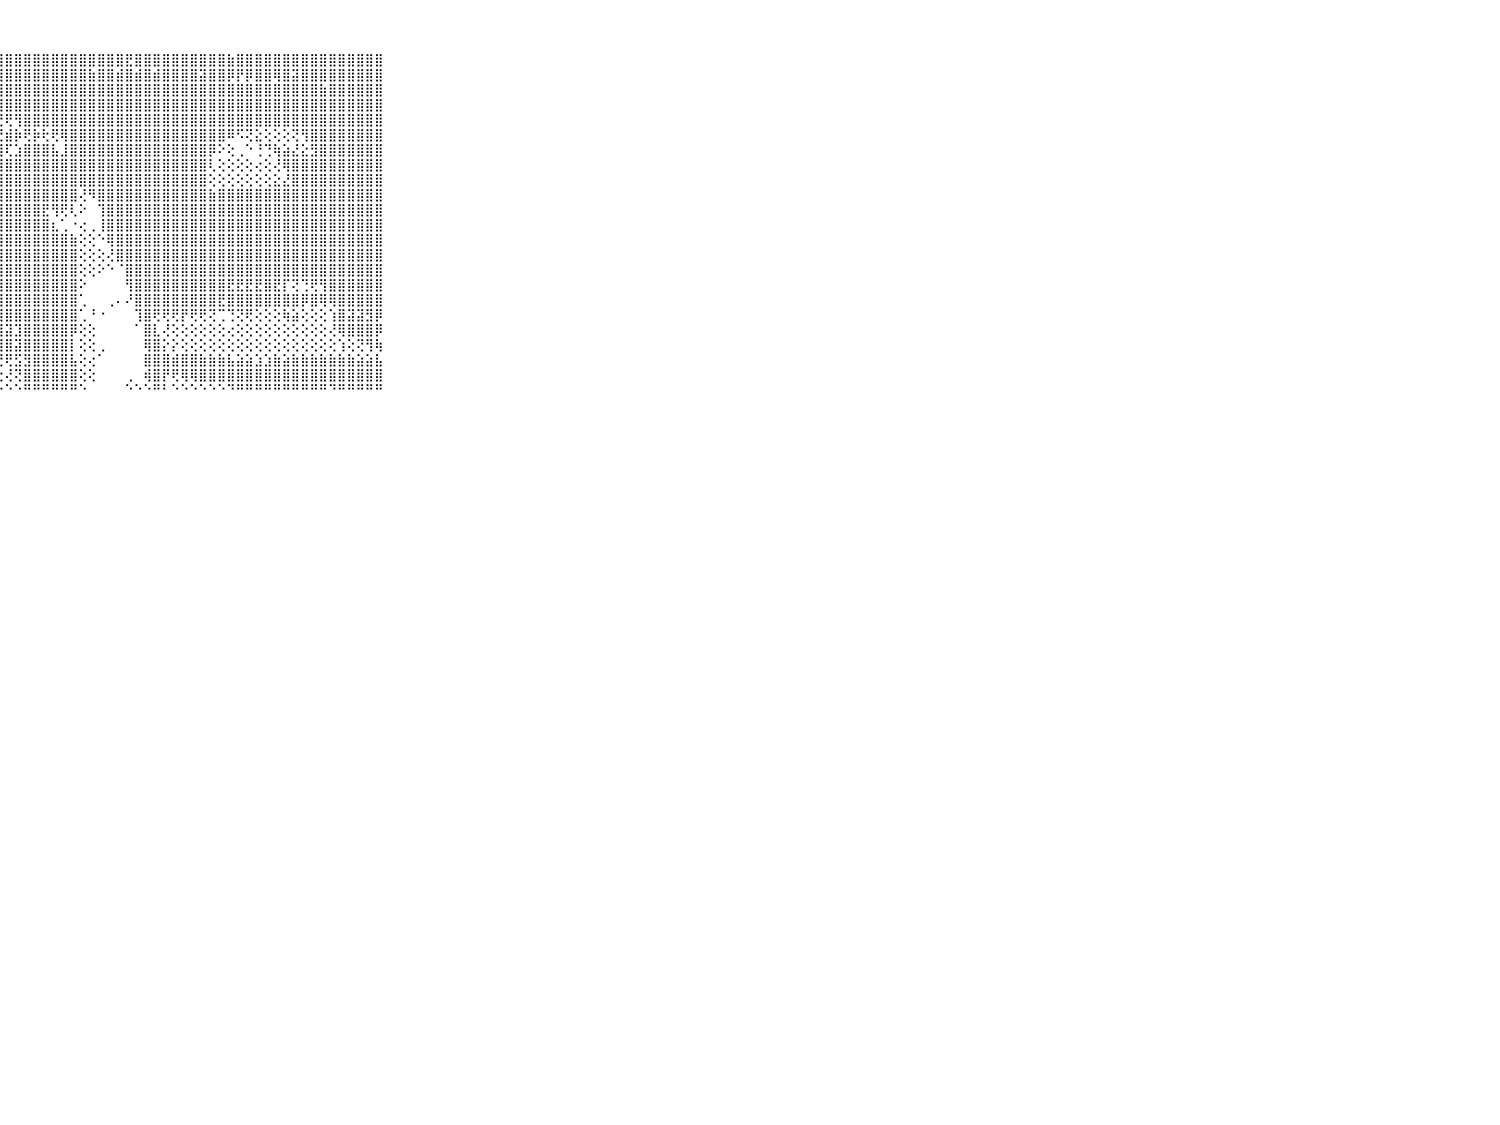

⠀⠀⠀⠀⠀⠀⠀⠀⠀⠀⠀⣼⣿⣿⣿⣿⣿⣿⣿⣿⣿⣿⣿⣿⣿⣿⣿⣿⣿⣿⣿⣿⣿⣿⣿⣿⣿⣿⣿⣿⣿⣟⣿⣿⣿⣿⣿⣿⣿⣿⣿⣿⣷⣿⣿⣿⣿⣿⣿⣿⣿⣿⣿⣿⣿⣿⣿⣿⣿⠀⠀⠀⠀⠀⠀⠀⠀⠀⠀⠀⠀
⠀⠀⠀⠀⠀⠀⠀⠀⠀⠀⠀⣿⣿⣿⣿⣿⣿⣿⣿⣿⣿⣿⣿⣿⣿⣿⣿⣿⣿⣿⣿⣿⣿⣿⣿⣿⣿⣷⣿⣿⣾⣿⣾⣿⣾⣿⣿⣿⣿⣽⣿⣿⡿⡟⡿⣿⣿⢿⣿⣽⣿⣿⣿⣿⣿⣿⣿⣿⣿⠀⠀⠀⠀⠀⠀⠀⠀⠀⠀⠀⠀
⠀⠀⠀⠀⠀⠀⠀⠀⠀⠀⠀⣿⣿⣿⣿⣿⣿⣿⣿⣿⣿⣿⣿⣿⣿⣿⣿⣿⣿⣿⣿⣿⣿⣿⣿⣿⣿⣿⣿⣿⣿⣿⣿⣿⣿⣿⣿⣿⣿⣿⣿⣿⣿⣿⣿⣿⣿⣿⣿⣿⣿⣿⣷⣿⣿⣿⣿⣿⣿⠀⠀⠀⠀⠀⠀⠀⠀⠀⠀⠀⠀
⠀⠀⠀⠀⠀⠀⠀⠀⠀⠀⠀⣿⣿⣿⣿⣿⣿⣿⣿⣿⣿⣿⣿⣿⣿⣿⣿⣿⣿⣿⣿⣿⣿⣿⣿⣿⣿⣿⣿⣿⣿⣿⣿⣿⣿⣿⣿⣿⣿⣿⣿⣿⣿⣿⣿⣿⣿⣿⣿⣿⣿⣿⣿⣿⣿⣿⣿⣿⣿⠀⠀⠀⠀⠀⠀⠀⠀⠀⠀⠀⠀
⠀⠀⠀⠀⠀⠀⠀⠀⠀⠀⠀⣿⣿⣿⣿⣿⣿⣿⣿⣿⣿⣿⡿⣟⢯⣏⢮⣝⢟⢻⣿⣿⣿⣿⣿⣿⣿⣿⣿⣿⣿⣿⣿⣿⣿⣿⣿⣿⣿⣿⣿⣿⣿⣿⣿⣿⣿⣿⣿⣿⣿⣿⣿⣿⣿⣿⣿⣿⣿⠀⠀⠀⠀⠀⠀⠀⠀⠀⠀⠀⠀
⠀⠀⠀⠀⠀⠀⠀⠀⠀⠀⠀⣿⣿⣿⣿⣿⣿⣿⣿⣿⡿⢝⣝⣑⣑⣕⣙⣝⣾⡷⢟⡷⢗⢟⢿⣿⣿⣿⣿⣿⣿⣿⣿⣿⣿⣿⣿⣿⣿⣿⣿⣿⠿⠫⢝⣕⢕⢕⢕⢝⢻⣿⣿⣿⣿⣿⣿⣿⣿⠀⠀⠀⠀⠀⠀⠀⠀⠀⠀⠀⠀
⠀⠀⠀⠀⠀⠀⠀⠀⠀⠀⠀⣿⣿⣿⣿⣿⣿⣿⣿⢏⣵⢕⢕⢕⢕⢕⢱⣿⢏⣱⣿⣿⣿⣧⣸⣿⣿⣿⣿⣿⣿⣿⣿⣿⣿⣿⣿⣿⣿⣿⡿⠕⢕⢀⠑⢘⢙⢷⣵⣜⣕⣻⣿⣿⣿⣿⣿⣿⣿⠀⠀⠀⠀⠀⠀⠀⠀⠀⠀⠀⠀
⠀⠀⠀⠀⠀⠀⠀⠀⠀⠀⠀⣿⣿⣿⣿⣿⣿⣿⣿⣿⣷⣷⣧⣵⣾⣷⣸⣿⣿⣿⣿⣿⣿⣿⣿⣿⣿⣿⣿⣿⣿⣿⣿⣿⣿⣿⣿⣿⣿⣿⢇⢕⢕⢕⢕⢔⢕⢜⢿⣿⣿⣿⣿⣿⣿⣿⣿⣿⣿⠀⠀⠀⠀⠀⠀⠀⠀⠀⠀⠀⠀
⠀⠀⠀⠀⠀⠀⠀⠀⠀⠀⠀⣿⣿⣿⣿⣿⣿⣿⣿⣿⣿⣿⣿⣿⣿⣿⣿⣿⣿⣿⣿⣿⣿⣿⣿⣿⣿⣿⣿⣿⣿⣿⣿⣿⣿⣿⣿⣿⣿⣿⢕⢕⢕⢕⢕⢕⢕⣕⣜⣿⣿⣿⣿⣿⣿⣿⣿⣿⣿⠀⠀⠀⠀⠀⠀⠀⠀⠀⠀⠀⠀
⠀⠀⠀⠀⠀⠀⠀⠀⠀⠀⠀⣿⣿⣿⣿⣿⣿⣿⣿⣿⣿⣿⣿⣿⣿⣿⣿⣿⣿⣿⣿⣿⣿⣿⣿⣿⢜⠻⣿⣿⣿⣿⣿⣿⣿⣿⣿⣿⣿⣿⣷⣿⣿⣿⣿⣿⣿⣿⣿⣿⣿⣿⣿⣿⣿⣿⣿⣿⣿⠀⠀⠀⠀⠀⠀⠀⠀⠀⠀⠀⠀
⠀⠀⠀⠀⠀⠀⠀⠀⠀⠀⠀⣿⣿⣿⣿⣿⣿⣿⣿⣿⣿⣿⣿⣿⣿⣿⣿⣿⣿⣿⣿⣿⣟⢻⢟⢇⠕⠀⢹⣿⣿⣿⣿⣿⣿⣿⣿⣿⣿⣿⣿⣿⣿⣿⣿⣿⣿⣿⣿⣿⣿⣿⣿⣿⣿⣿⣿⣿⣿⠀⠀⠀⠀⠀⠀⠀⠀⠀⠀⠀⠀
⠀⠀⠀⠀⠀⠀⠀⠀⠀⠀⠀⣿⣿⣿⣿⣿⣿⣿⣿⣿⣿⣿⣿⣿⣿⣿⣿⣿⣿⣿⣿⣿⣿⣆⢁⠐⢔⢀⢸⣿⣿⣿⣿⣿⣿⣿⣿⣿⣿⣿⣿⣿⣿⣿⣿⣿⣿⣿⣿⣿⣿⣿⣿⣿⣿⣿⣿⣿⣿⠀⠀⠀⠀⠀⠀⠀⠀⠀⠀⠀⠀
⠀⠀⠀⠀⠀⠀⠀⠀⠀⠀⠀⣿⣿⣿⣿⣿⣿⣿⣿⣿⣿⣿⣿⣿⣿⣿⣿⣿⣿⣿⣿⣿⣿⣿⣿⣷⢕⢕⠑⢿⣿⣿⣿⣿⣿⣿⣿⣿⣿⣿⣿⣿⣿⣿⣿⣿⣿⣿⣿⣿⣿⣿⣿⣿⣿⣿⣿⣿⣿⠀⠀⠀⠀⠀⠀⠀⠀⠀⠀⠀⠀
⠀⠀⠀⠀⠀⠀⠀⠀⠀⠀⠀⣿⣿⣿⣿⣿⣿⣿⣿⣿⣿⣿⣿⣿⣿⣿⣿⣿⣿⣿⣿⣿⣿⣿⣿⣿⢕⢕⢕⢜⣿⣿⣿⣿⣿⣿⣿⣿⣿⣿⣿⣿⣿⣿⣿⣿⣿⣿⣿⣿⣿⣿⣿⣿⣿⣿⣿⣿⣿⠀⠀⠀⠀⠀⠀⠀⠀⠀⠀⠀⠀
⠀⠀⠀⠀⠀⠀⠀⠀⠀⠀⠀⣿⣿⣿⣿⣿⣿⣿⣿⣿⣿⣿⣿⣿⣿⣿⣿⣿⣿⣿⣿⣿⣿⣿⣿⣿⢕⢕⠕⠑⠈⣿⣿⣿⣿⣿⣿⣿⣿⣿⣿⣿⣿⣿⣿⣿⣿⣿⣿⣿⣿⣿⣿⣿⣿⣿⣿⣿⣿⠀⠀⠀⠀⠀⠀⠀⠀⠀⠀⠀⠀
⠀⠀⠀⠀⠀⠀⠀⠀⠀⠀⠀⣿⣿⣿⣿⣿⣿⣿⣿⣿⣿⣿⣿⣿⣿⣿⣿⣿⣿⣿⣿⣿⣿⣿⣿⣿⠕⠀⠀⠀⠀⢻⣿⣿⣿⣿⣿⣿⣿⣿⣿⣿⣟⣟⣟⣟⣿⣟⡏⢝⢙⢟⢻⣿⣿⣿⣿⣿⣿⠀⠀⠀⠀⠀⠀⠀⠀⠀⠀⠀⠀
⠀⠀⠀⠀⠀⠀⠀⠀⠀⠀⠀⣿⣿⣿⣿⣿⣿⣿⣟⣿⣿⣿⣿⣿⣿⣿⣿⣿⣿⣿⣿⣿⣿⣿⣿⣿⢁⠀⠀⢀⠄⠜⣿⣿⣿⣿⣿⣿⣿⣿⣿⣟⣿⣿⣿⣿⣿⣿⣿⣿⡿⣿⢿⢿⣿⣿⣿⣿⣿⠀⠀⠀⠀⠀⠀⠀⠀⠀⠀⠀⠀
⠀⠀⠀⠀⠀⠀⠀⠀⠀⠀⠀⣿⣿⣿⣿⣿⣿⣿⣿⣿⣿⣿⣿⣿⣿⣿⣿⣿⣿⣿⣿⣿⣿⣿⣿⣿⢁⠘⠐⠀⠀⠀⢹⣿⢟⢟⢟⡟⢟⢟⢝⢉⢙⢝⢟⢕⢕⢕⢷⣵⢕⢕⢕⢱⣿⣽⣽⣻⡿⠀⠀⠀⠀⠀⠀⠀⠀⠀⠀⠀⠀
⠀⠀⠀⠀⠀⠀⠀⠀⠀⠀⠀⣿⣿⣿⢿⢿⢿⢿⣿⣿⣿⣿⣿⣿⣿⣿⣟⢹⣽⣹⣿⣿⣿⣿⣿⡿⢕⢕⠀⠀⠀⠀⠁⣿⣇⢜⢕⢕⢕⢕⢕⢕⢔⢕⢕⢕⢕⢕⢕⢕⢕⢕⢕⢜⢿⣿⣿⣿⡿⠀⠀⠀⠀⠀⠀⠀⠀⠀⠀⠀⠀
⠀⠀⠀⠀⠀⠀⠀⠀⠀⠀⠀⢔⢔⢕⢕⢕⣵⣿⣿⣿⣿⣿⣿⣿⣿⣿⣿⣿⣿⣽⣿⣿⣿⣿⣿⡇⢕⢕⢀⠀⠀⠀⠀⢿⣿⡕⡕⢕⢕⢕⢕⢕⢕⢕⢕⢕⢕⢕⢕⢕⢕⢕⢕⢕⢱⢕⢝⢻⢷⠀⠀⠀⠀⠀⠀⠀⠀⠀⠀⠀⠀
⠀⠀⠀⠀⠀⠀⠀⠀⠀⠀⠀⣕⣕⣕⣱⣾⣿⣿⣿⣿⣿⣿⡿⣿⢻⢿⢟⢟⢟⣫⣻⣿⣿⣿⣿⣧⢕⢔⠁⠀⠀⠀⠀⣿⣿⣿⣾⣿⣿⣷⣷⣷⣧⣵⣵⣱⣱⣷⣵⣷⣷⣷⣷⣷⣷⣷⣵⣵⣧⠀⠀⠀⠀⠀⠀⠀⠀⠀⠀⠀⠀
⠀⠀⠀⠀⠀⠀⠀⠀⠀⠀⠀⣿⣿⣿⣿⣿⣿⣿⣿⣿⡿⡏⢗⢕⢕⢕⢕⢕⢜⢝⣿⣿⣿⣿⣿⣿⢕⢕⠀⠀⠀⢀⠀⢾⣿⡟⢟⢿⢿⣿⣿⣿⣿⣿⣿⣿⣿⣿⣿⣿⣿⣿⣿⣿⣿⣿⣿⣿⣿⠀⠀⠀⠀⠀⠀⠀⠀⠀⠀⠀⠀
⠀⠀⠀⠀⠀⠀⠀⠀⠀⠀⠀⠛⠛⠛⠛⠋⠘⠑⠛⠛⠃⠑⠑⠑⠑⠑⠑⠑⠑⠑⠛⠛⠛⠛⠛⠛⠑⠀⠀⠀⠀⠑⠑⠑⠛⠃⠑⠑⠑⠑⠑⠑⠙⠛⠛⠛⠛⠛⠛⠛⠛⠛⠛⠙⠛⠛⠛⠛⠛⠀⠀⠀⠀⠀⠀⠀⠀⠀⠀⠀⠀